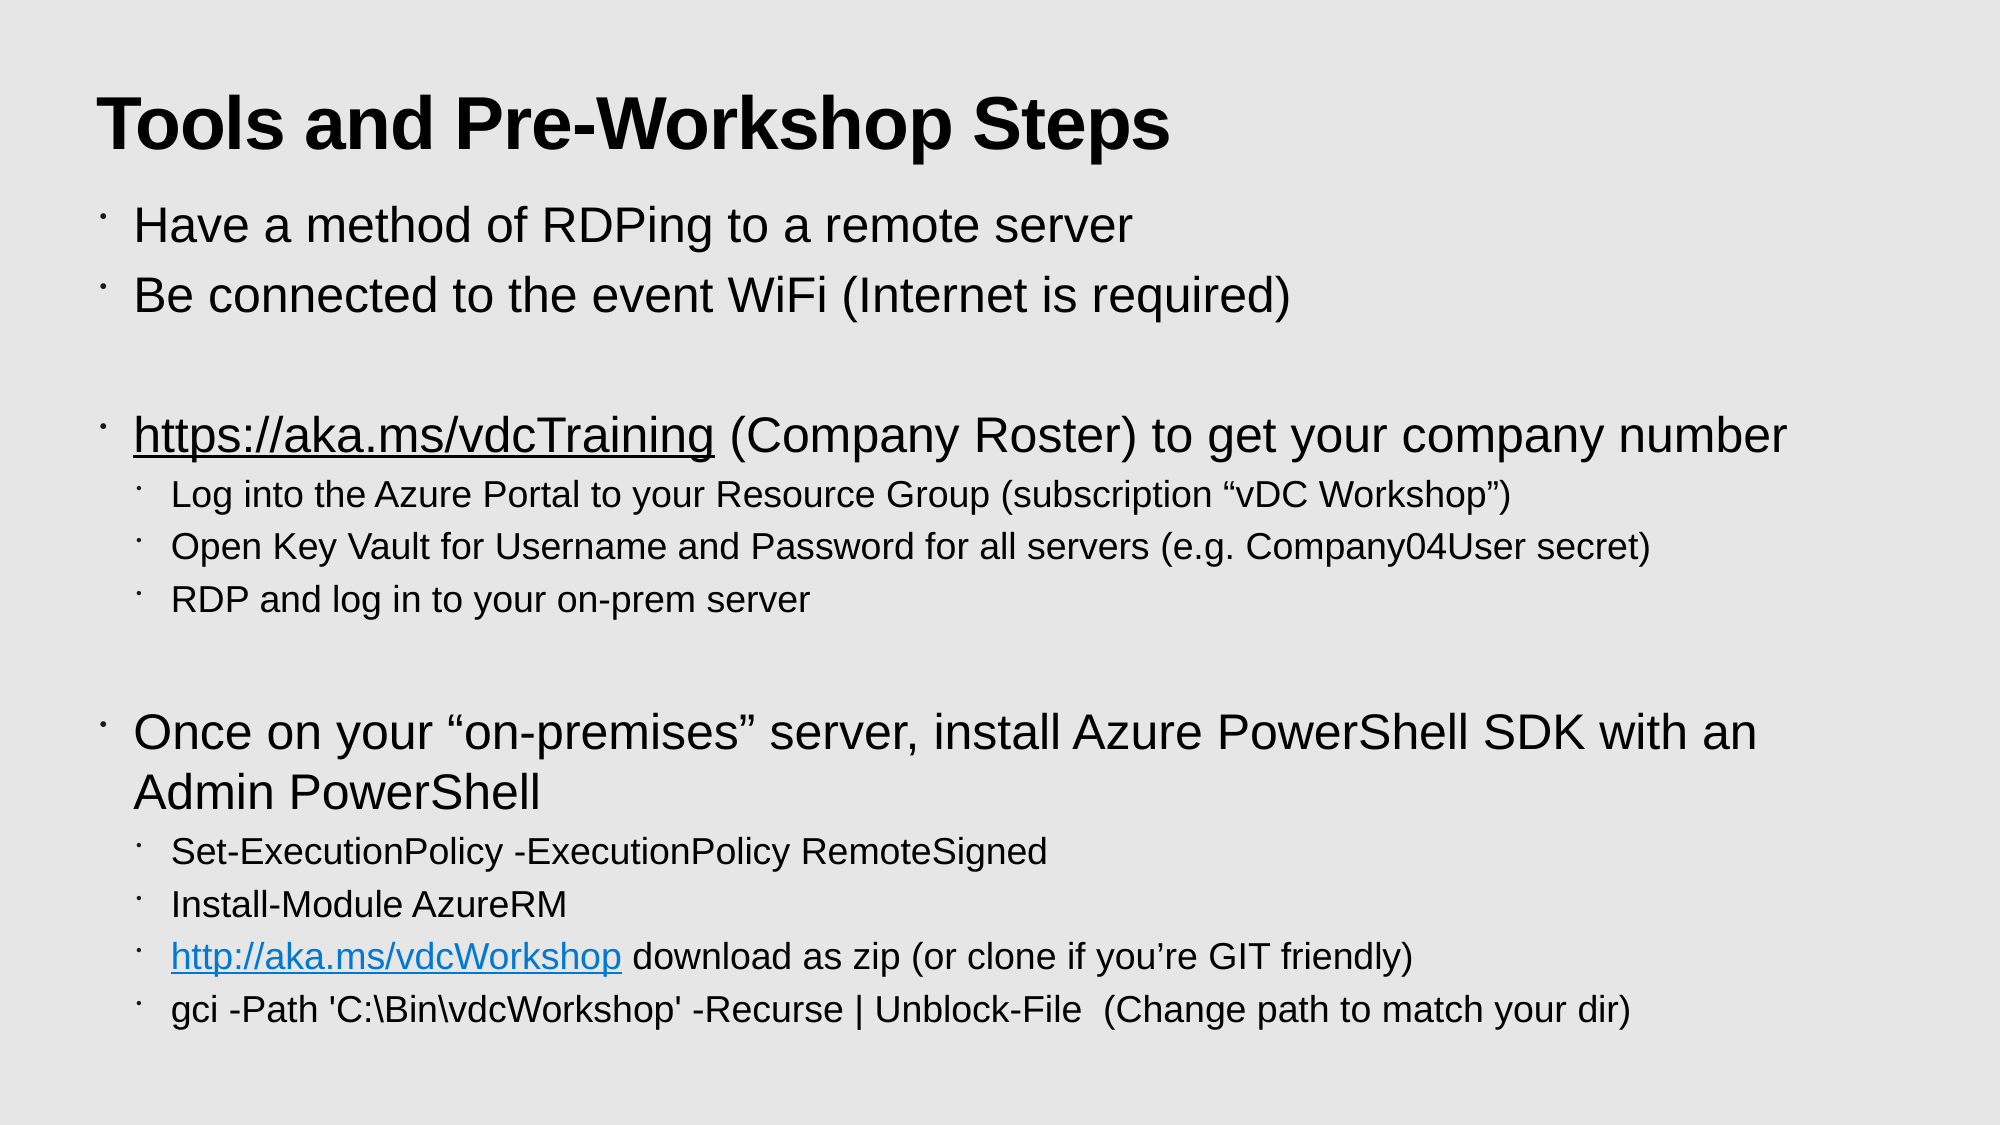

# Tools and Pre-Workshop Steps
Have a method of RDPing to a remote server
Be connected to the event WiFi (Internet is required)

https://aka.ms/vdcTraining (Company Roster) to get your company number
Log into the Azure Portal to your Resource Group (subscription “vDC Workshop”)
Open Key Vault for Username and Password for all servers (e.g. Company04User secret)
RDP and log in to your on-prem server

Once on your “on-premises” server, install Azure PowerShell SDK with an Admin PowerShell
Set-ExecutionPolicy -ExecutionPolicy RemoteSigned
Install-Module AzureRM
http://aka.ms/vdcWorkshop download as zip (or clone if you’re GIT friendly)
gci -Path 'C:\Bin\vdcWorkshop' -Recurse | Unblock-File  (Change path to match your dir)